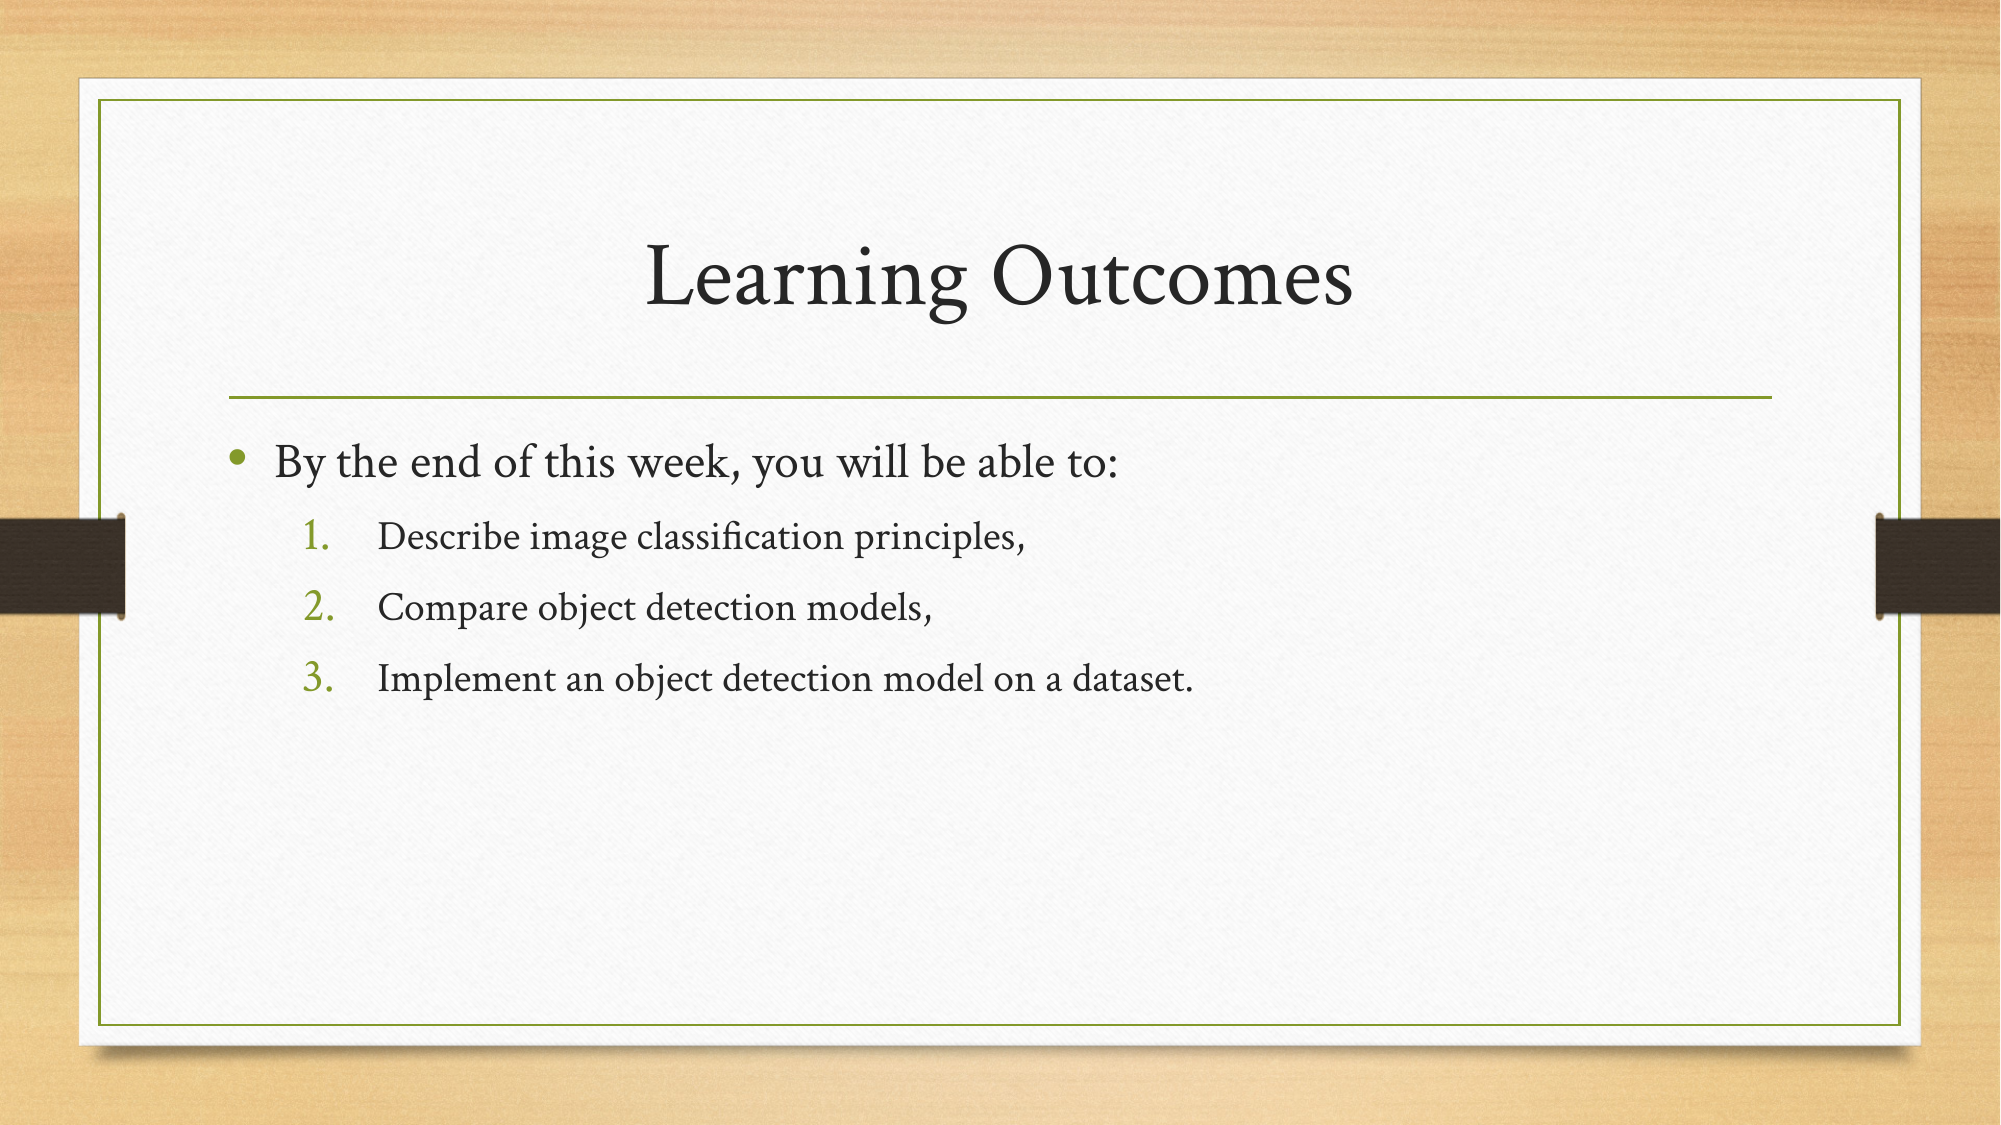

# Learning Outcomes
By the end of this week, you will be able to:
Describe image classification principles,
Compare object detection models,
Implement an object detection model on a dataset.